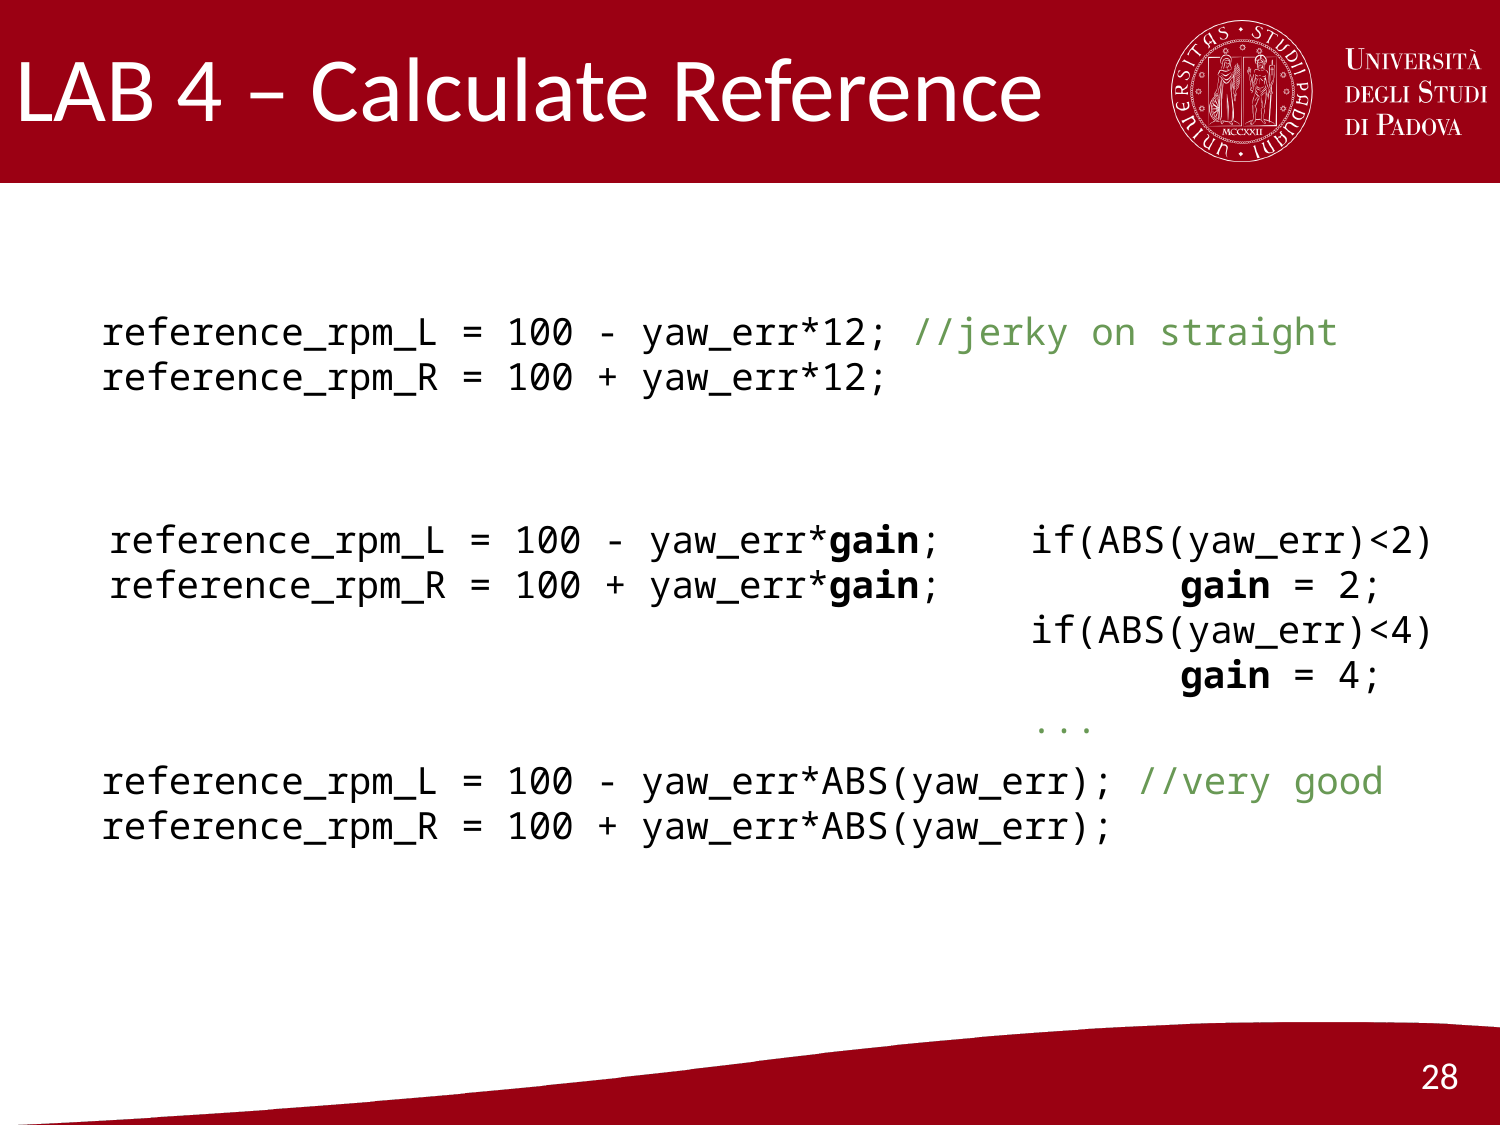

# LAB 4 – Calculate Reference
reference_rpm_L = 100 - yaw_err*12; //jerky on straight
reference_rpm_R = 100 + yaw_err*12;
reference_rpm_L = 100 - yaw_err*gain;
reference_rpm_R = 100 + yaw_err*gain;
if(ABS(yaw_err)<2)
	gain = 2;
if(ABS(yaw_err)<4)
	gain = 4;
...
reference_rpm_L = 100 - yaw_err*ABS(yaw_err); //very good
reference_rpm_R = 100 + yaw_err*ABS(yaw_err);

28